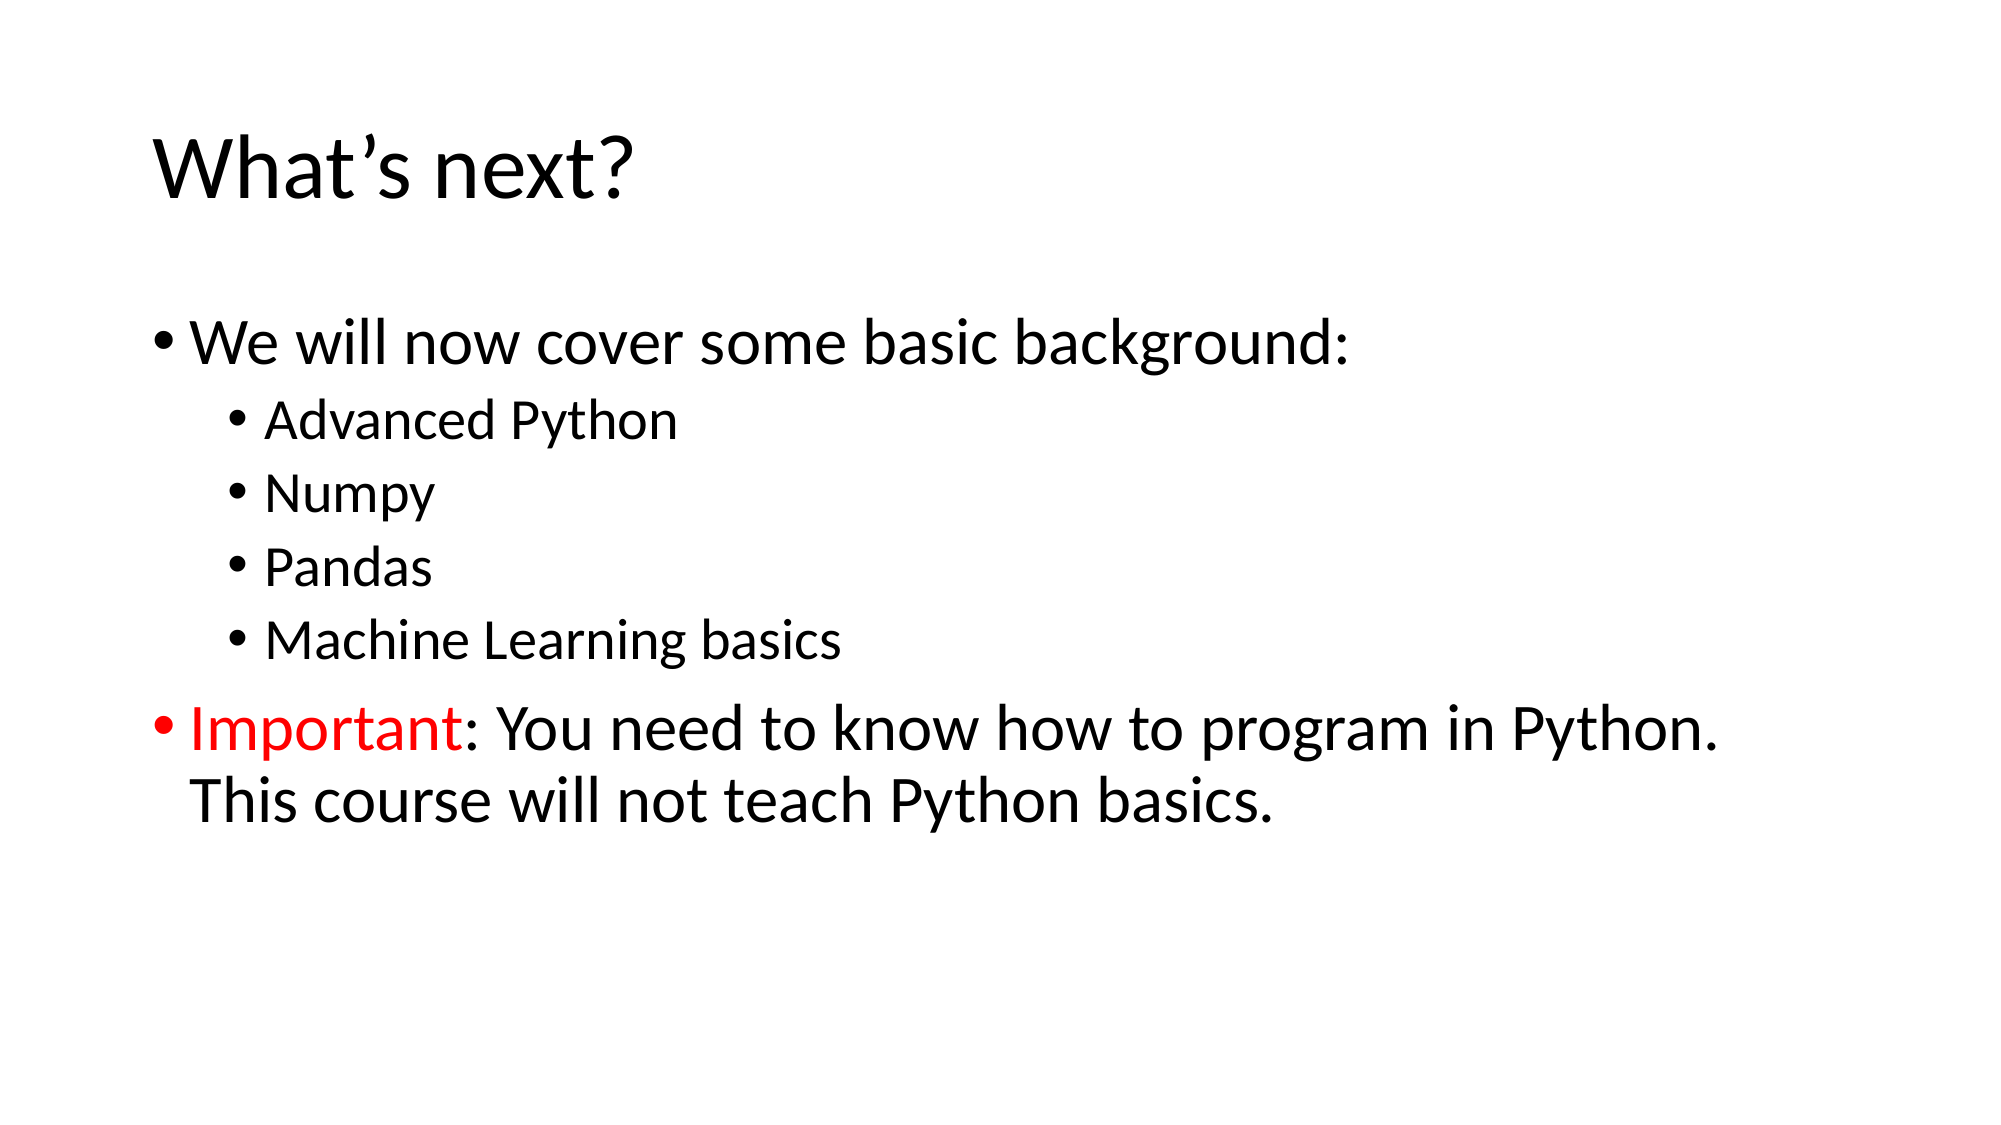

# What’s next?
We will now cover some basic background:
Advanced Python
Numpy
Pandas
Machine Learning basics
Important: You need to know how to program in Python.  This course will not teach Python basics.